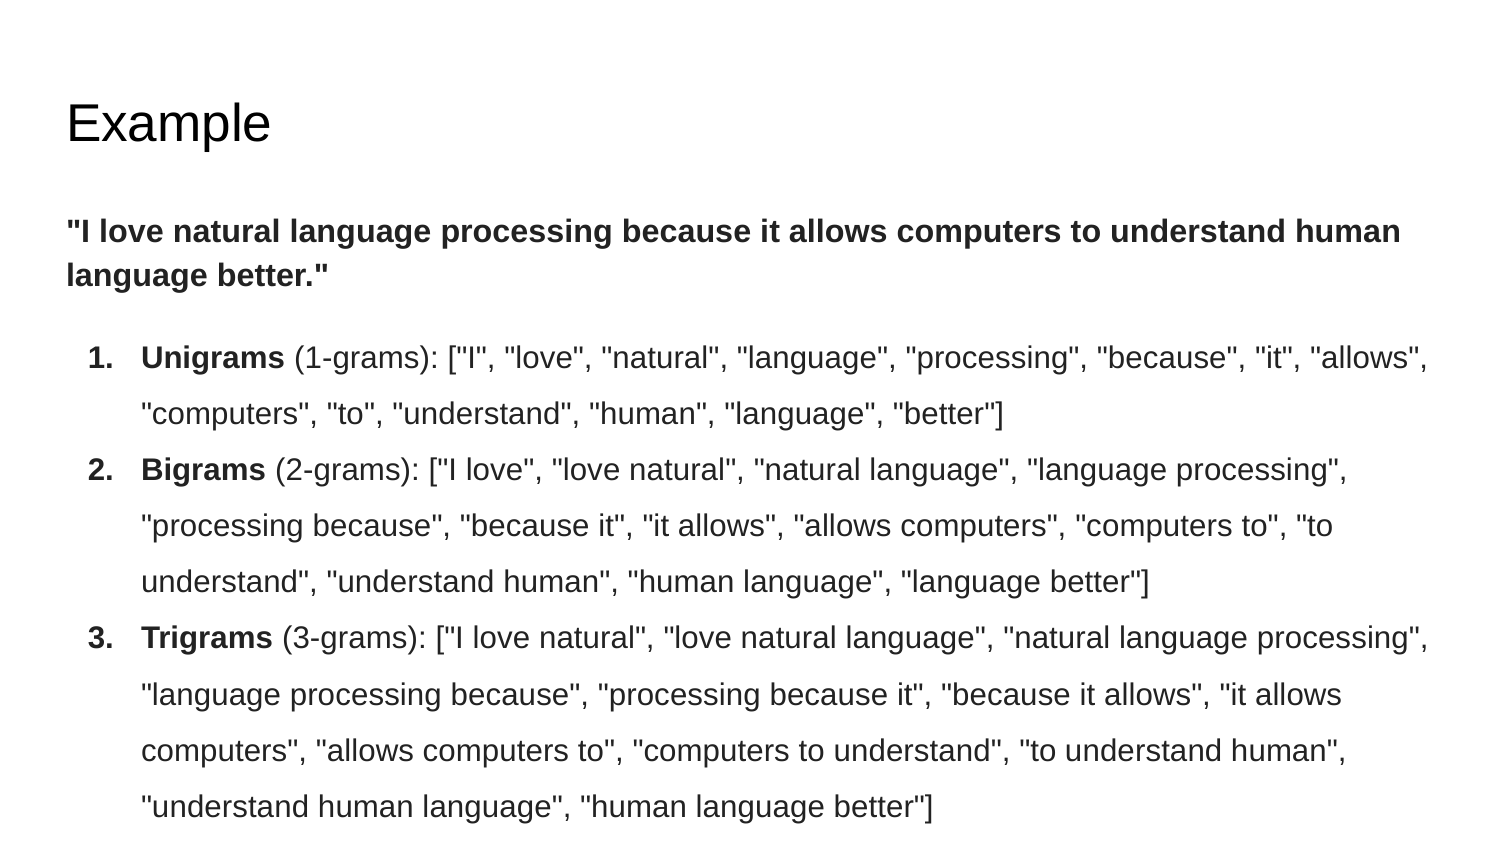

# Example
"I love natural language processing because it allows computers to understand human language better."
Unigrams (1-grams): ["I", "love", "natural", "language", "processing", "because", "it", "allows", "computers", "to", "understand", "human", "language", "better"]
Bigrams (2-grams): ["I love", "love natural", "natural language", "language processing", "processing because", "because it", "it allows", "allows computers", "computers to", "to understand", "understand human", "human language", "language better"]
Trigrams (3-grams): ["I love natural", "love natural language", "natural language processing", "language processing because", "processing because it", "because it allows", "it allows computers", "allows computers to", "computers to understand", "to understand human", "understand human language", "human language better"]